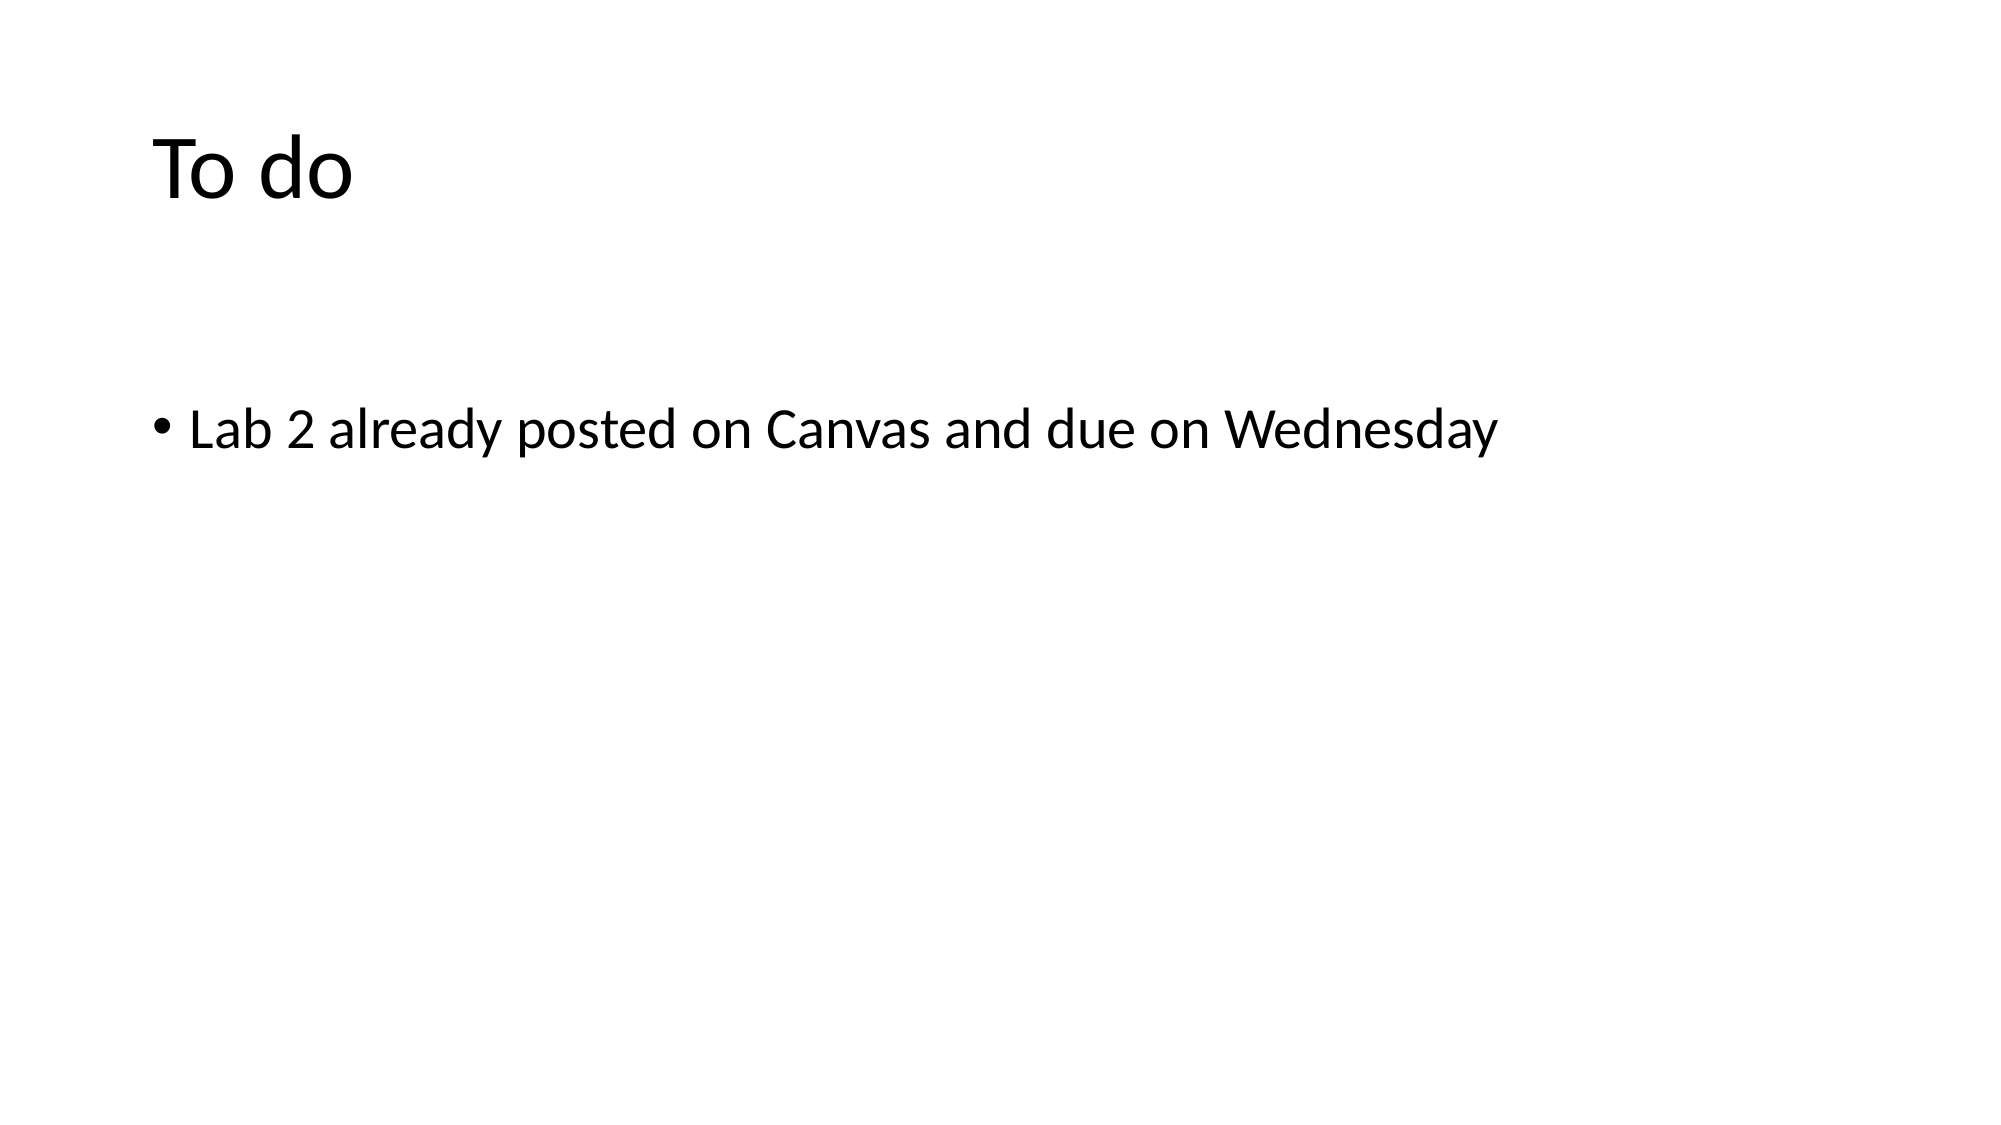

# To do

Lab 2 already posted on Canvas and due on Wednesday